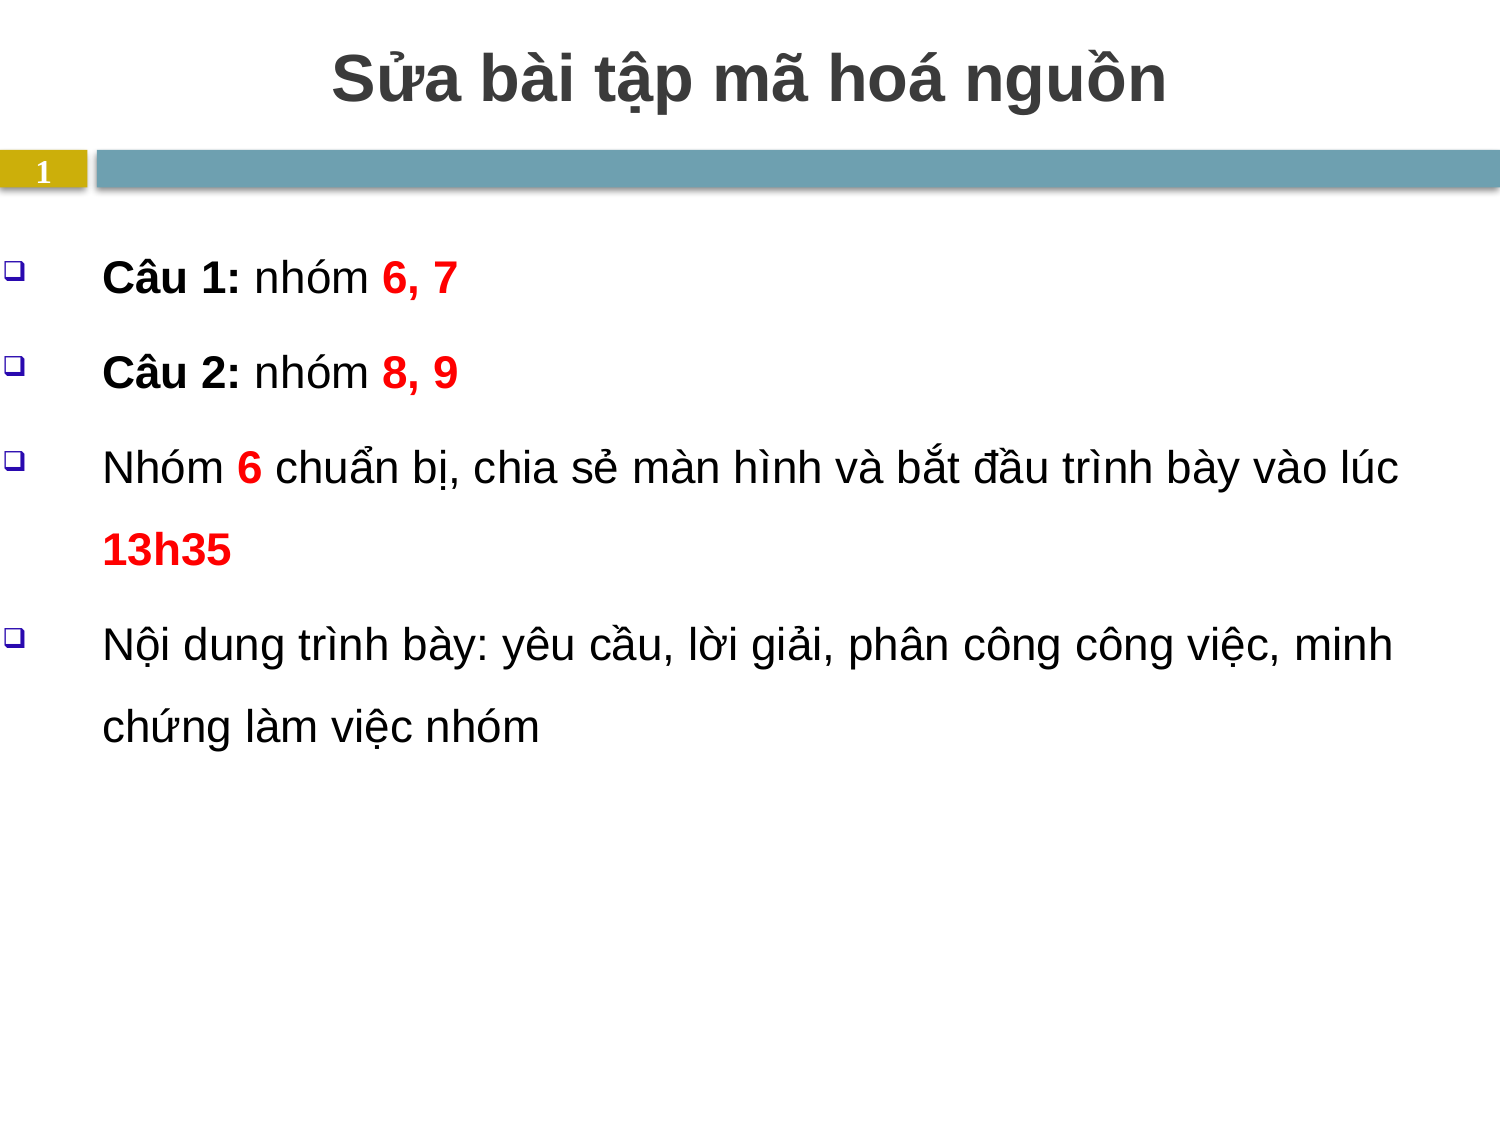

# Sửa bài tập mã hoá nguồn
1
Câu 1: nhóm 6, 7
Câu 2: nhóm 8, 9
Nhóm 6 chuẩn bị, chia sẻ màn hình và bắt đầu trình bày vào lúc 13h35
Nội dung trình bày: yêu cầu, lời giải, phân công công việc, minh chứng làm việc nhóm